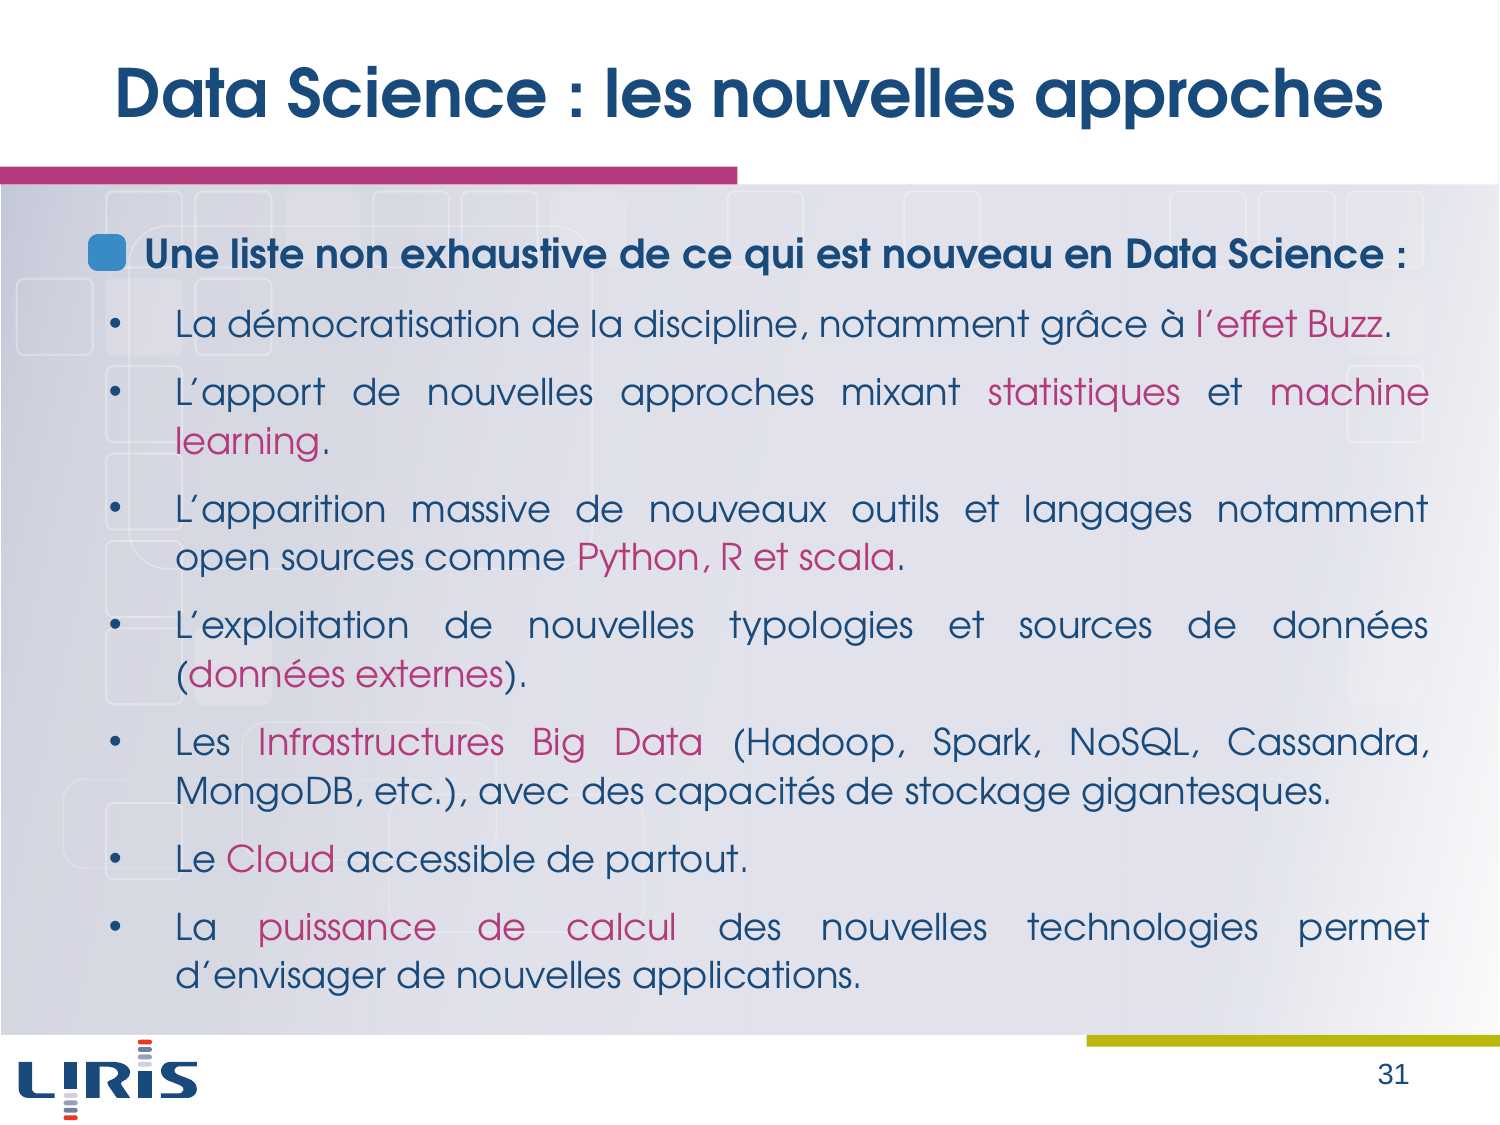

# Data Science : les nouvelles approches
Une liste non exhaustive de ce qui est nouveau en Data Science :
La démocratisation de la discipline, notamment grâce à l’effet Buzz.
L’apport de nouvelles approches mixant statistiques et machine learning.
L’apparition massive de nouveaux outils et langages notamment open sources comme Python, R et scala.
L’exploitation de nouvelles typologies et sources de données (données externes).
Les Infrastructures Big Data (Hadoop, Spark, NoSQL, Cassandra, MongoDB, etc.), avec des capacités de stockage gigantesques.
Le Cloud accessible de partout.
La puissance de calcul des nouvelles technologies permet d’envisager de nouvelles applications.
31